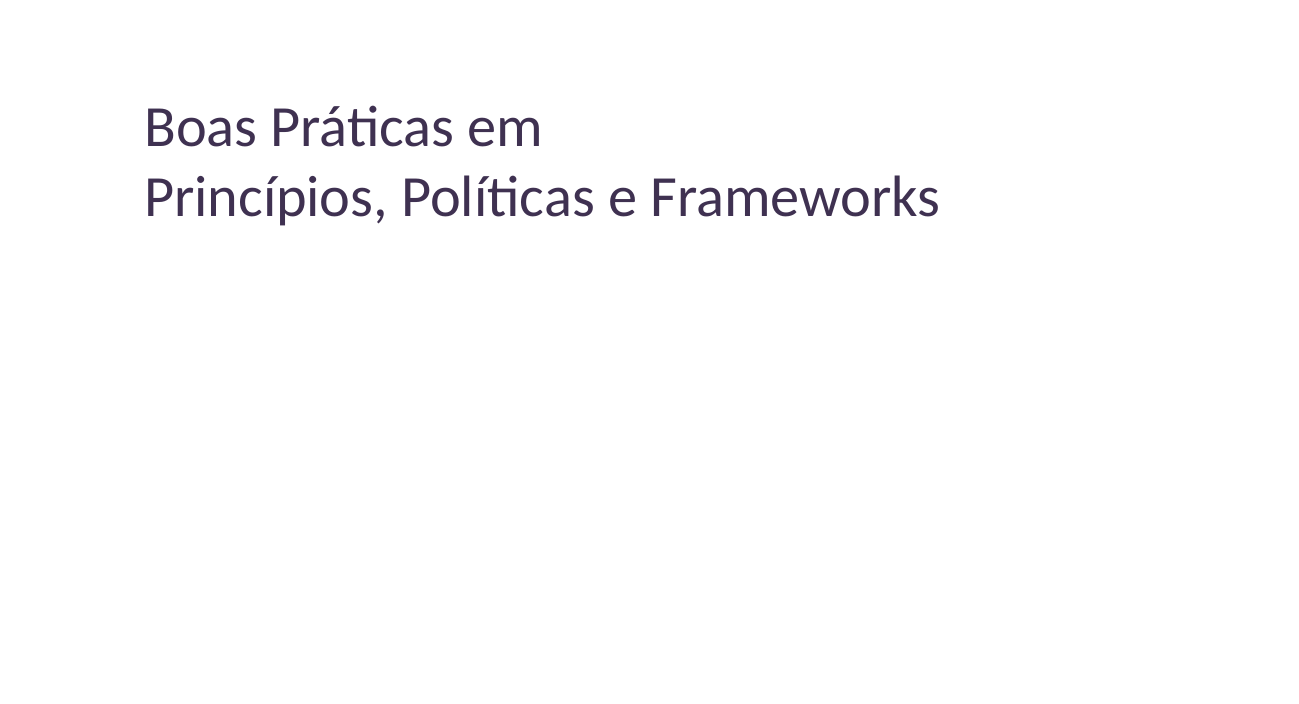

Boas Práticas em
Princípios, Políticas e Frameworks